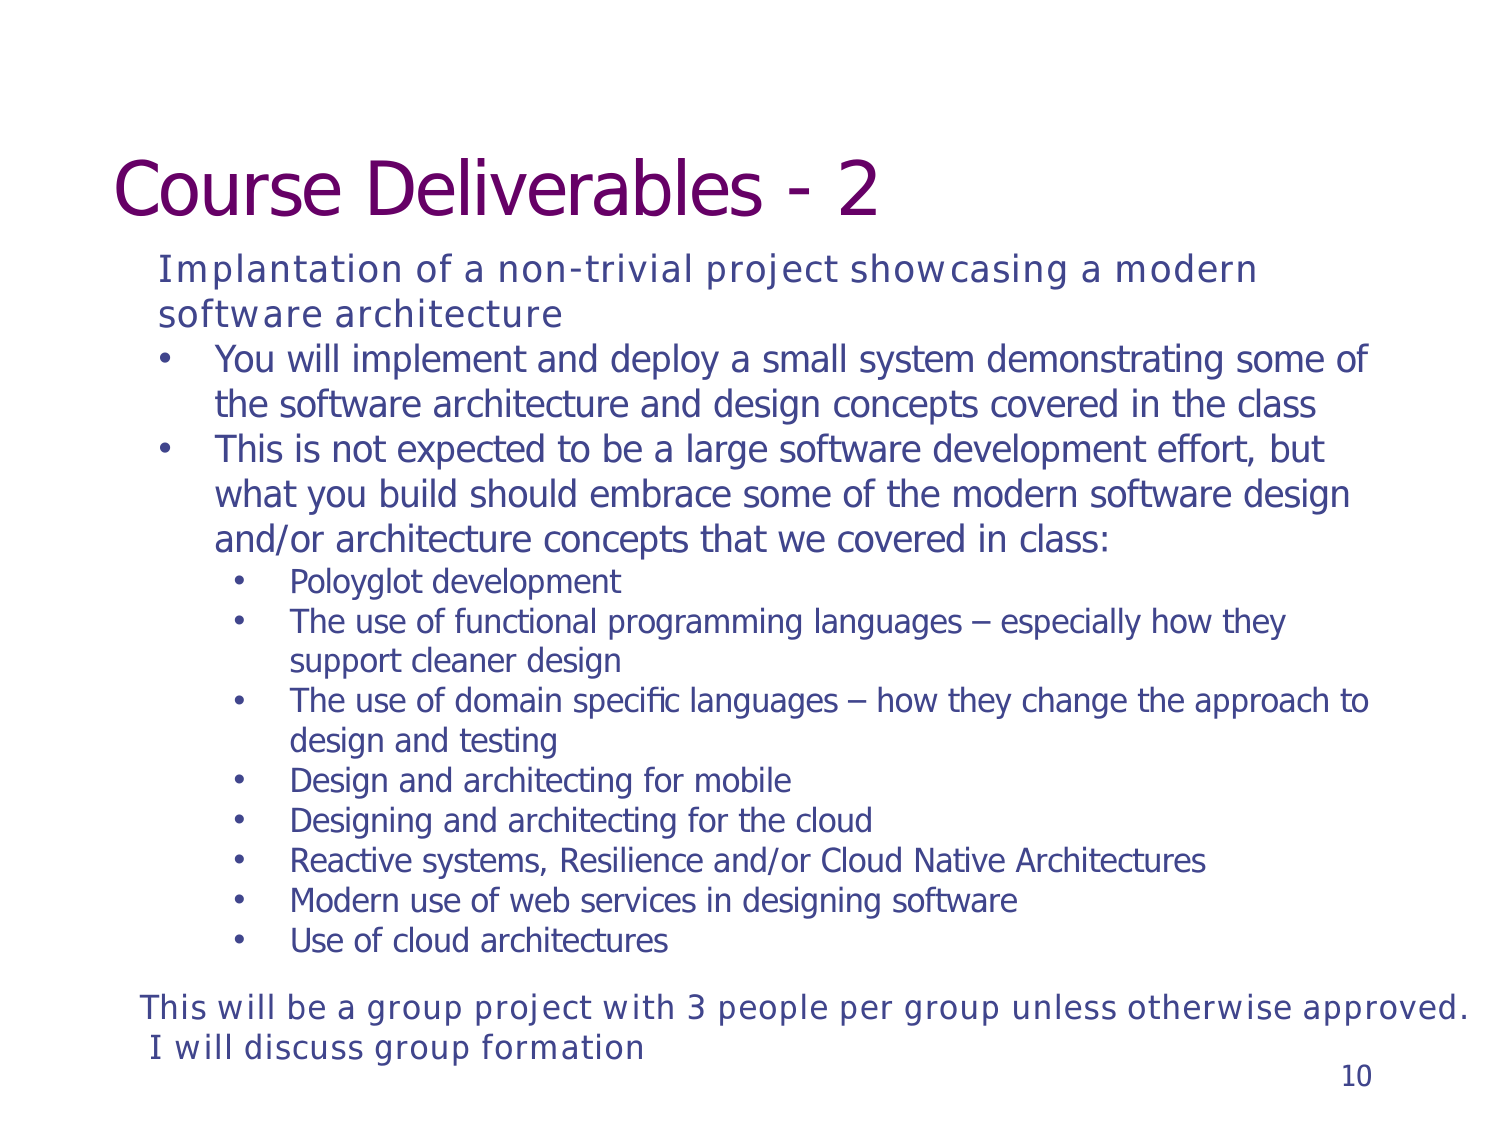

# Course Deliverables - 2
Implantation of a non-trivial project showcasing a modern software architecture
You will implement and deploy a small system demonstrating some of the software architecture and design concepts covered in the class
This is not expected to be a large software development effort, but what you build should embrace some of the modern software design and/or architecture concepts that we covered in class:
Poloyglot development
The use of functional programming languages – especially how they support cleaner design
The use of domain specific languages – how they change the approach to design and testing
Design and architecting for mobile
Designing and architecting for the cloud
Reactive systems, Resilience and/or Cloud Native Architectures
Modern use of web services in designing software
Use of cloud architectures

This will be a group project with 3 people per group unless otherwise approved.  I will discuss group formation
10